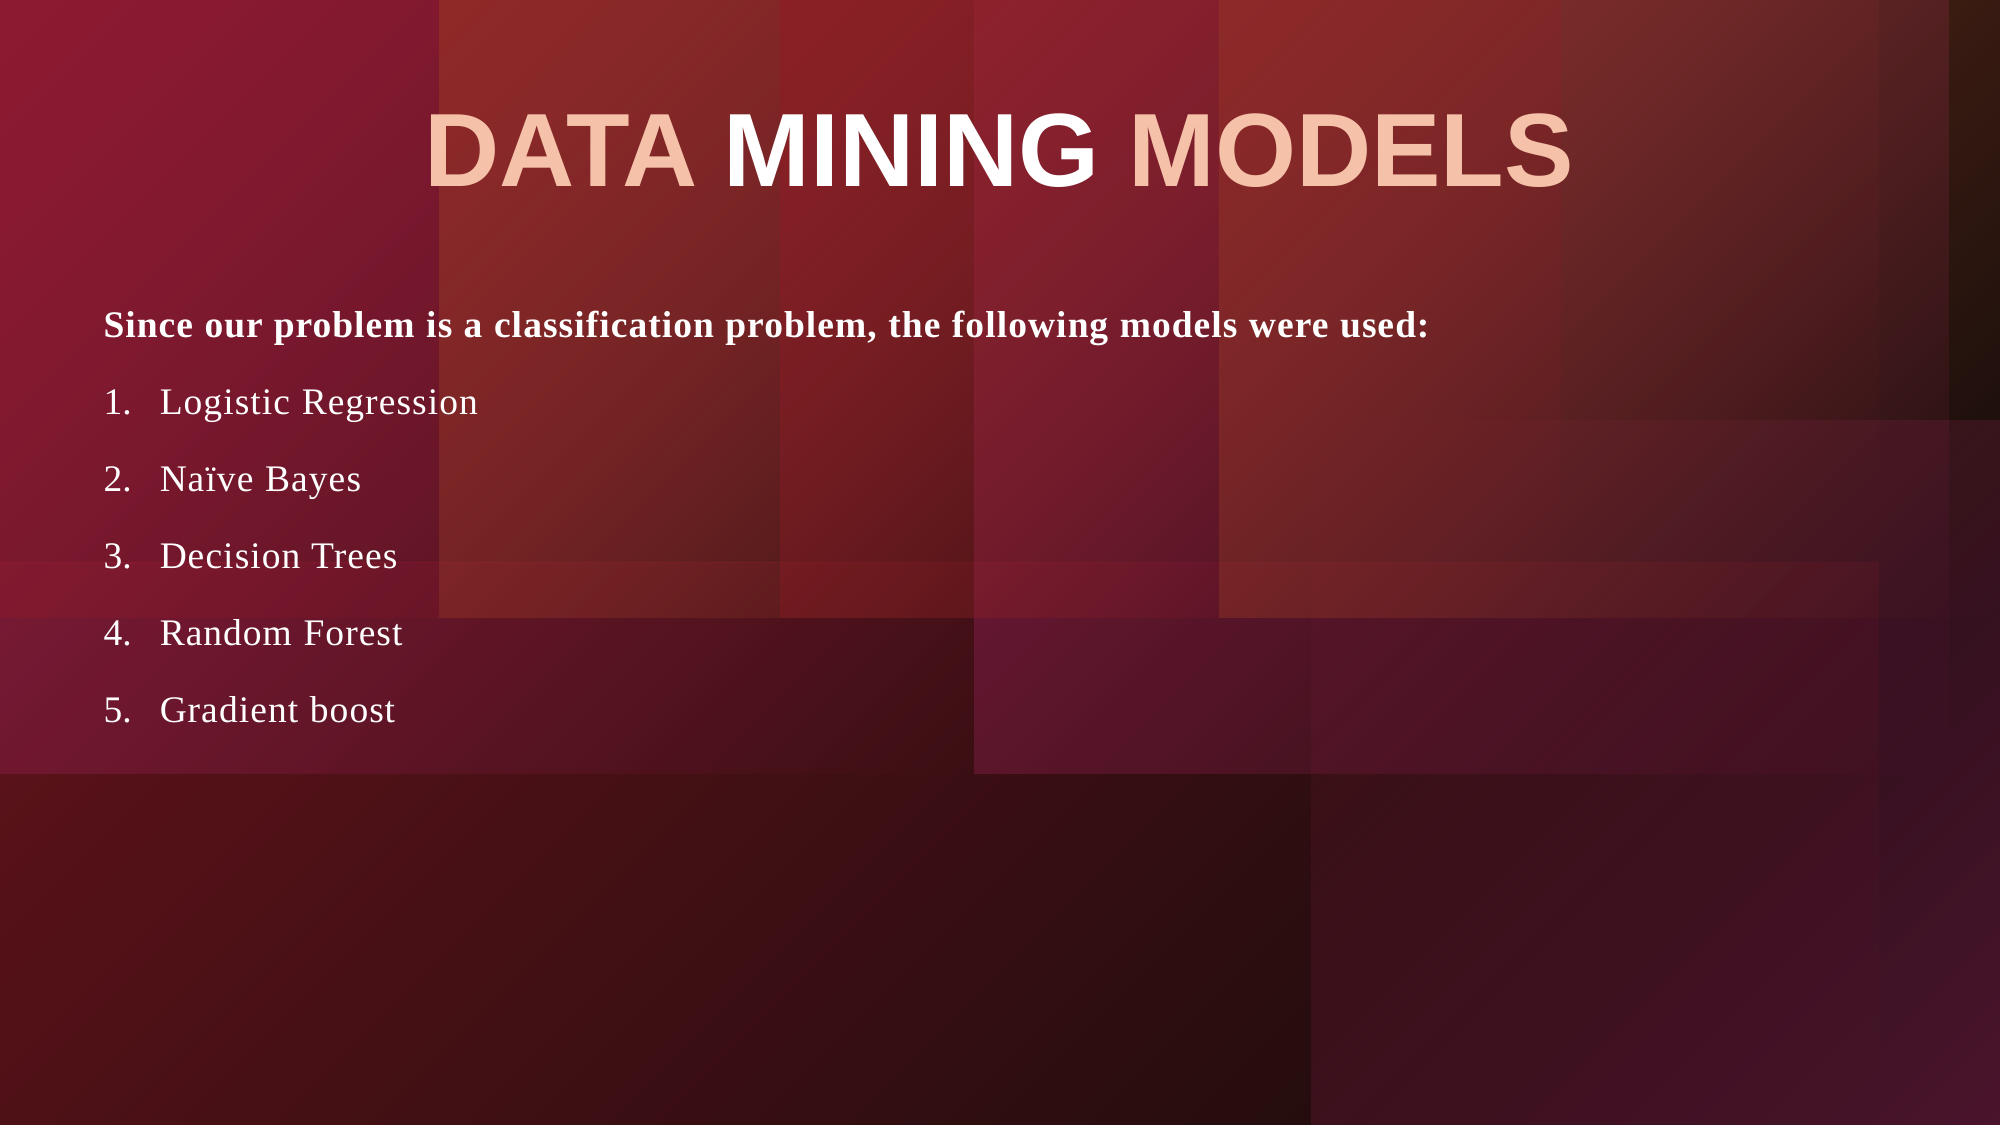

# DATA MINING MODELS
Since our problem is a classification problem, the following models were used:
Logistic Regression
Naïve Bayes
Decision Trees
Random Forest
Gradient boost